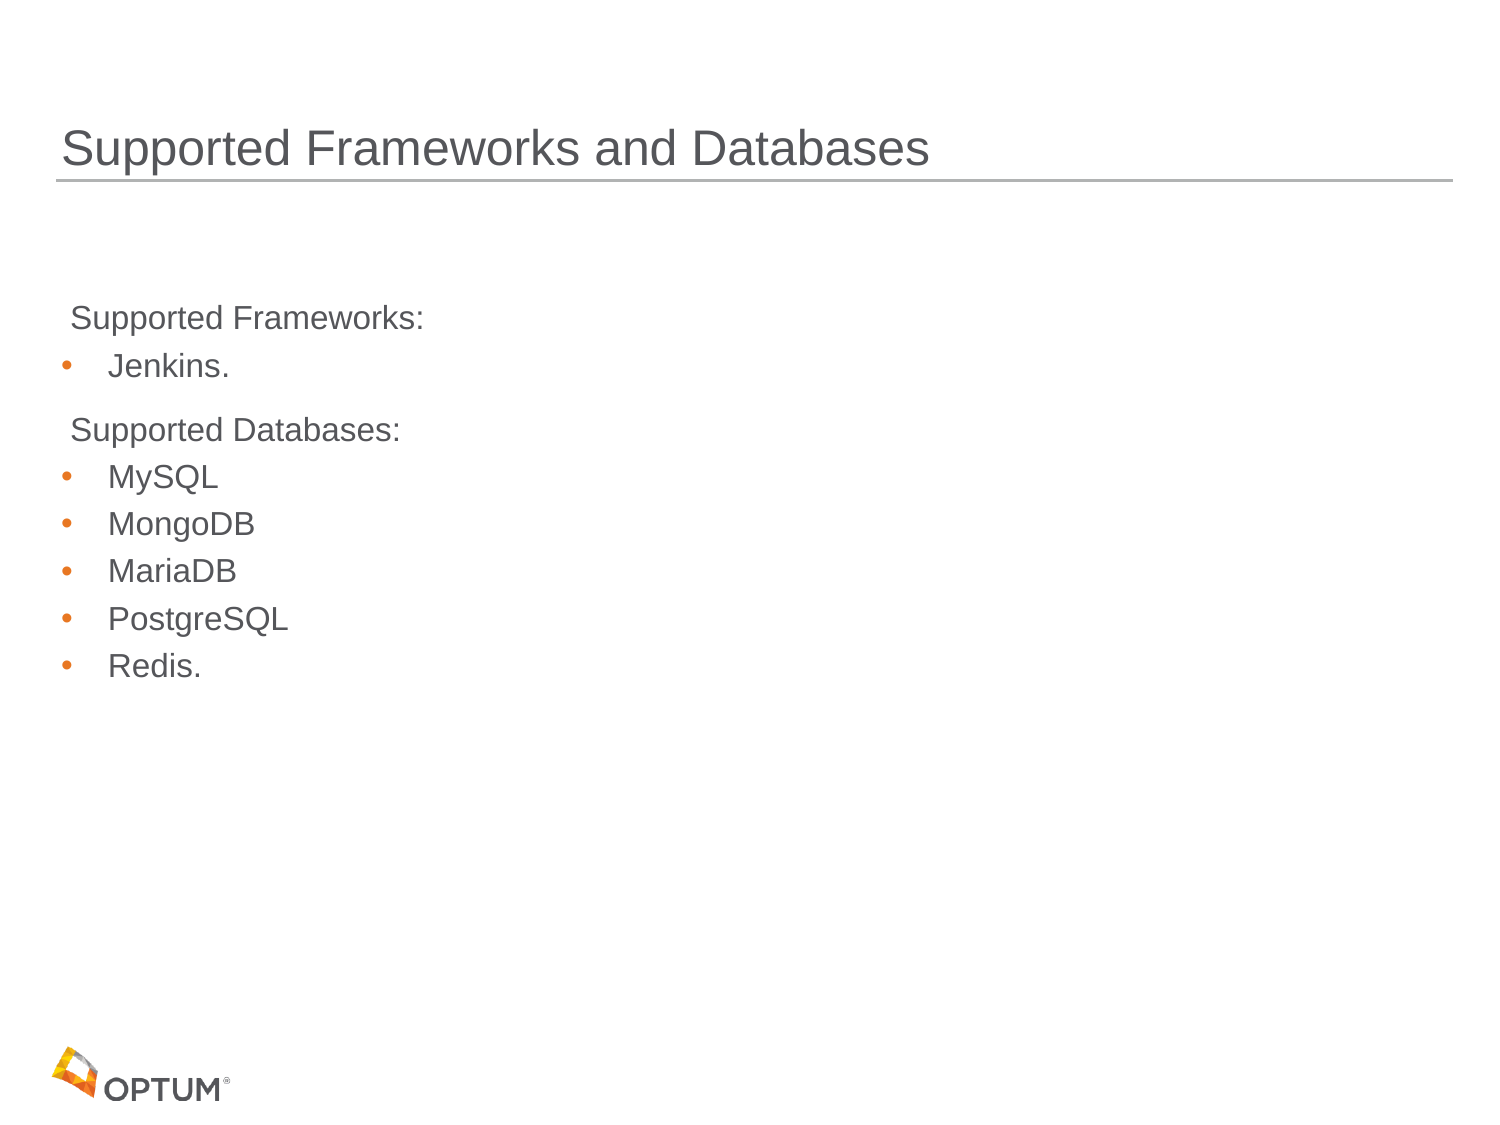

# Supported Frameworks and Databases
 Supported Frameworks:
 Jenkins.
 Supported Databases:
 MySQL
 MongoDB
 MariaDB
 PostgreSQL
 Redis.